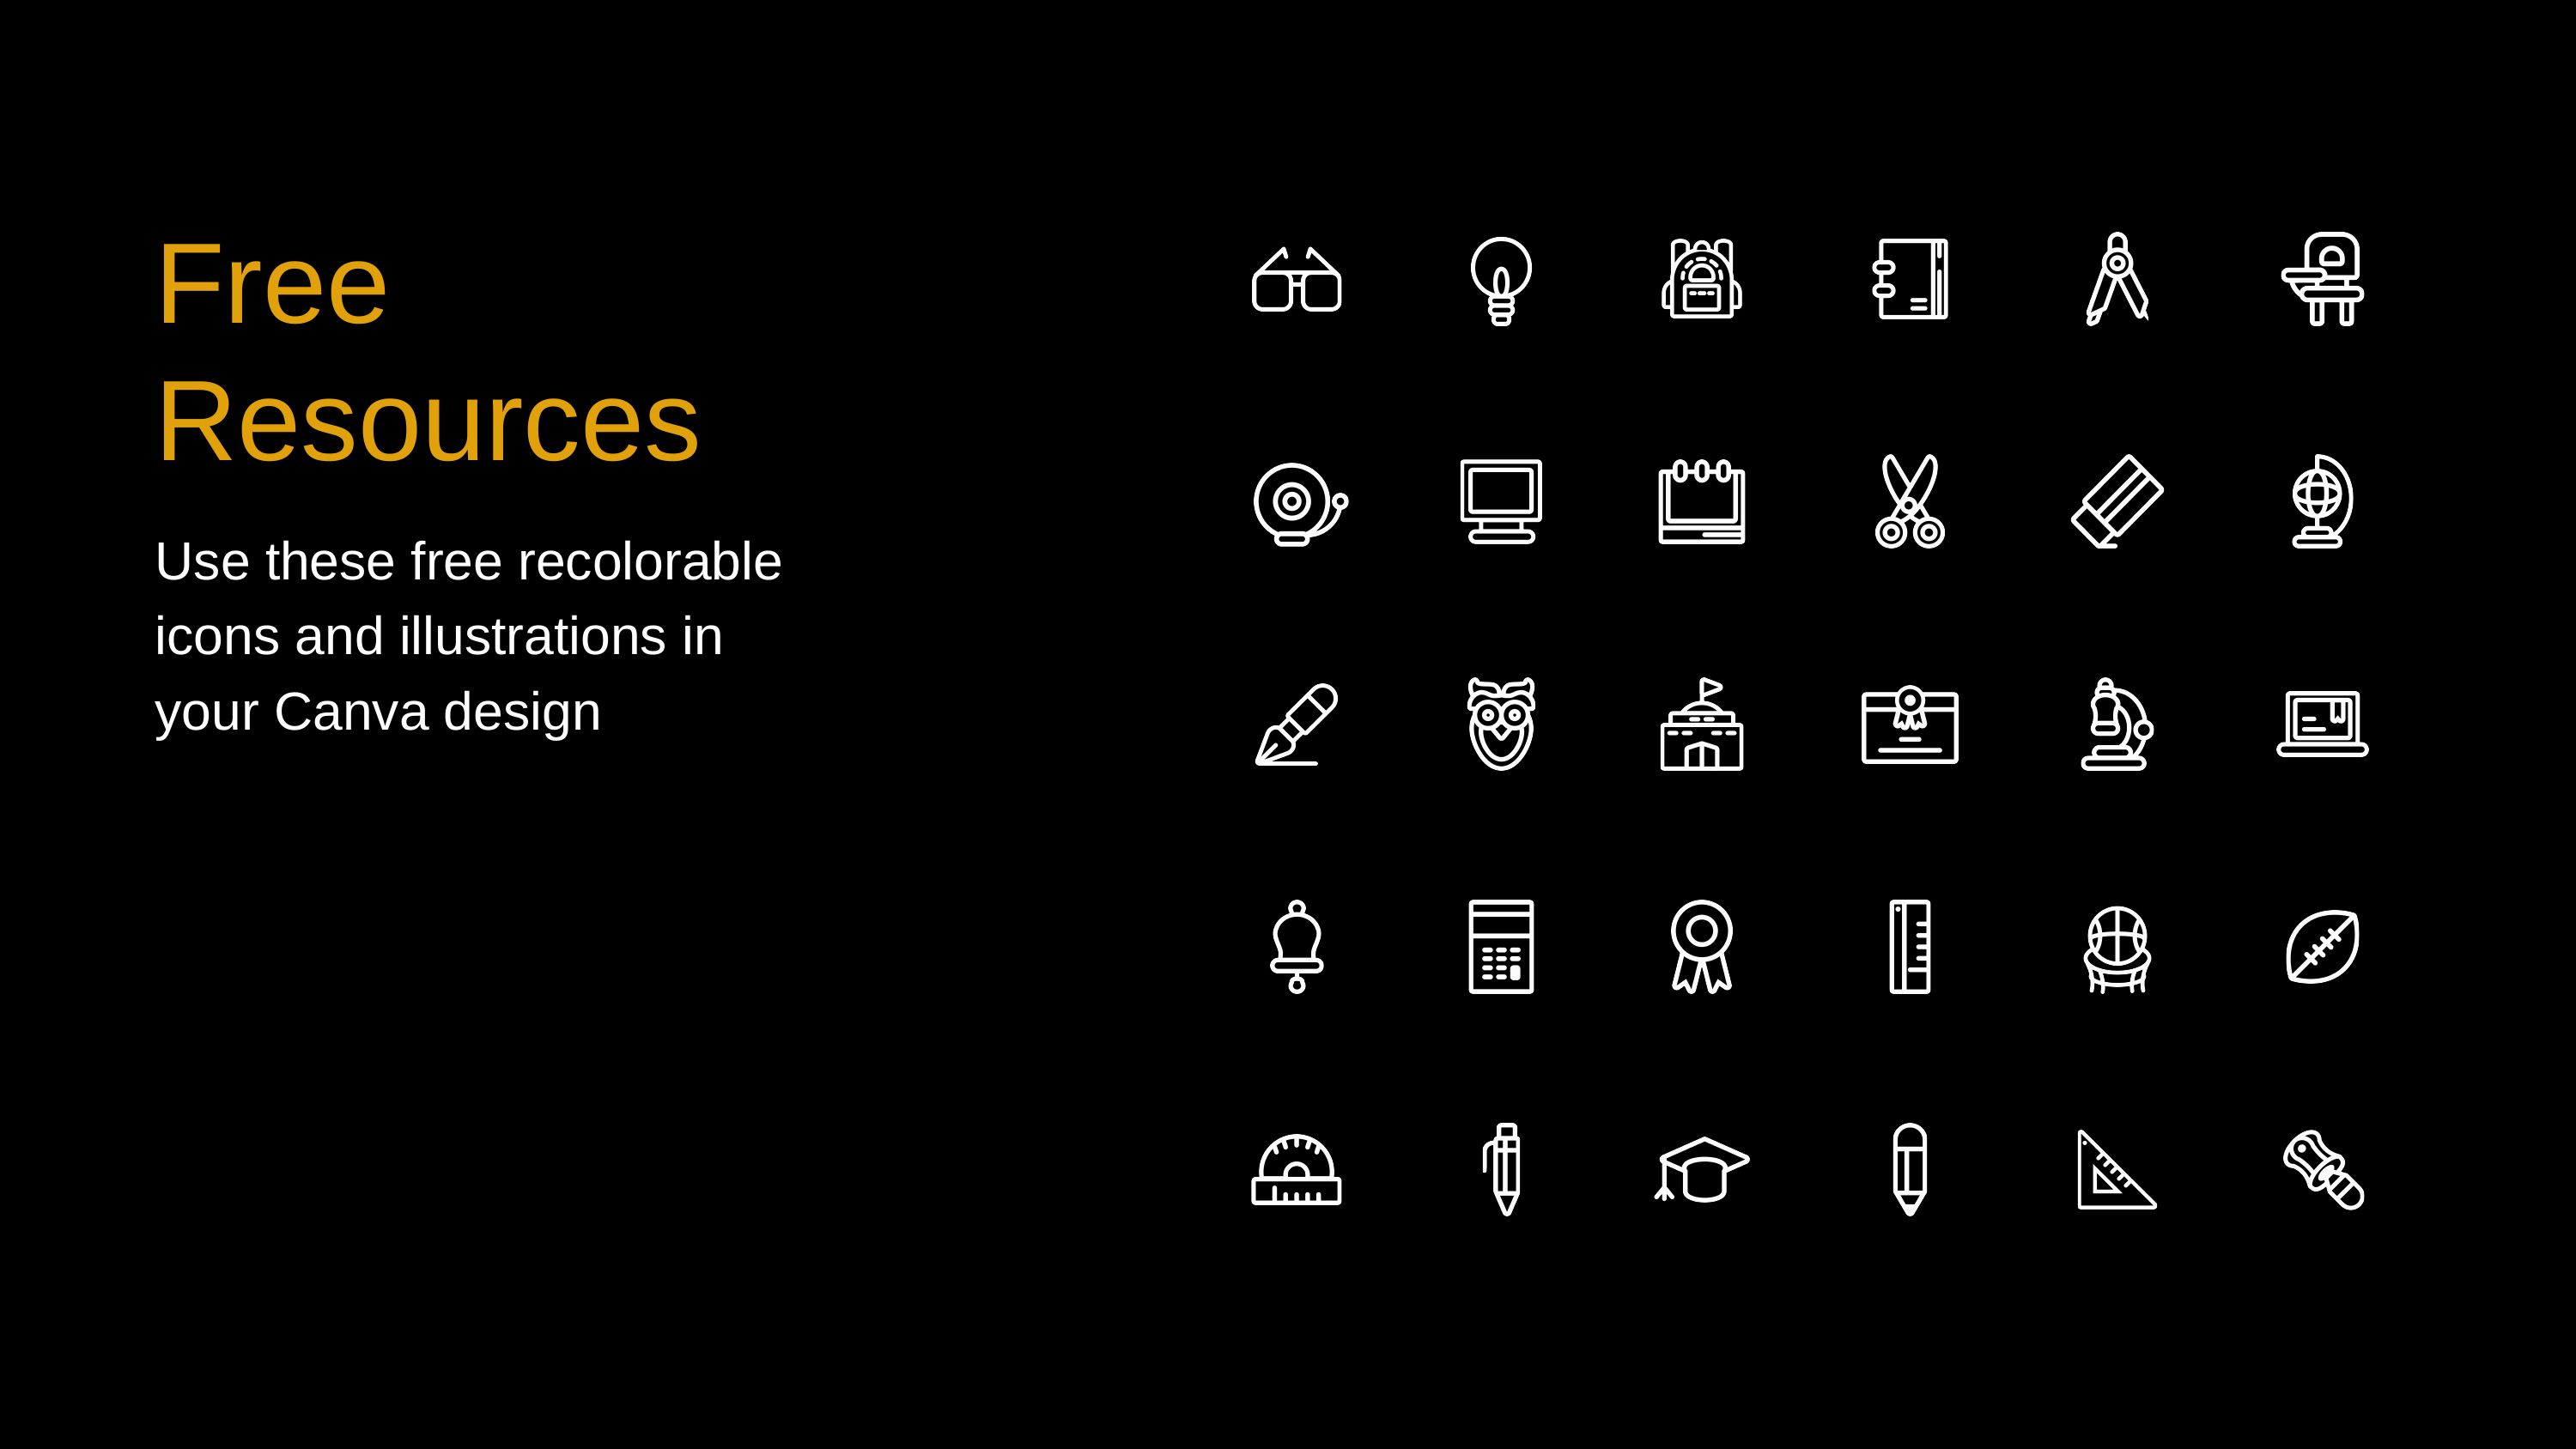

Free Resources
Use these free recolorable icons and illustrations in
your Canva design